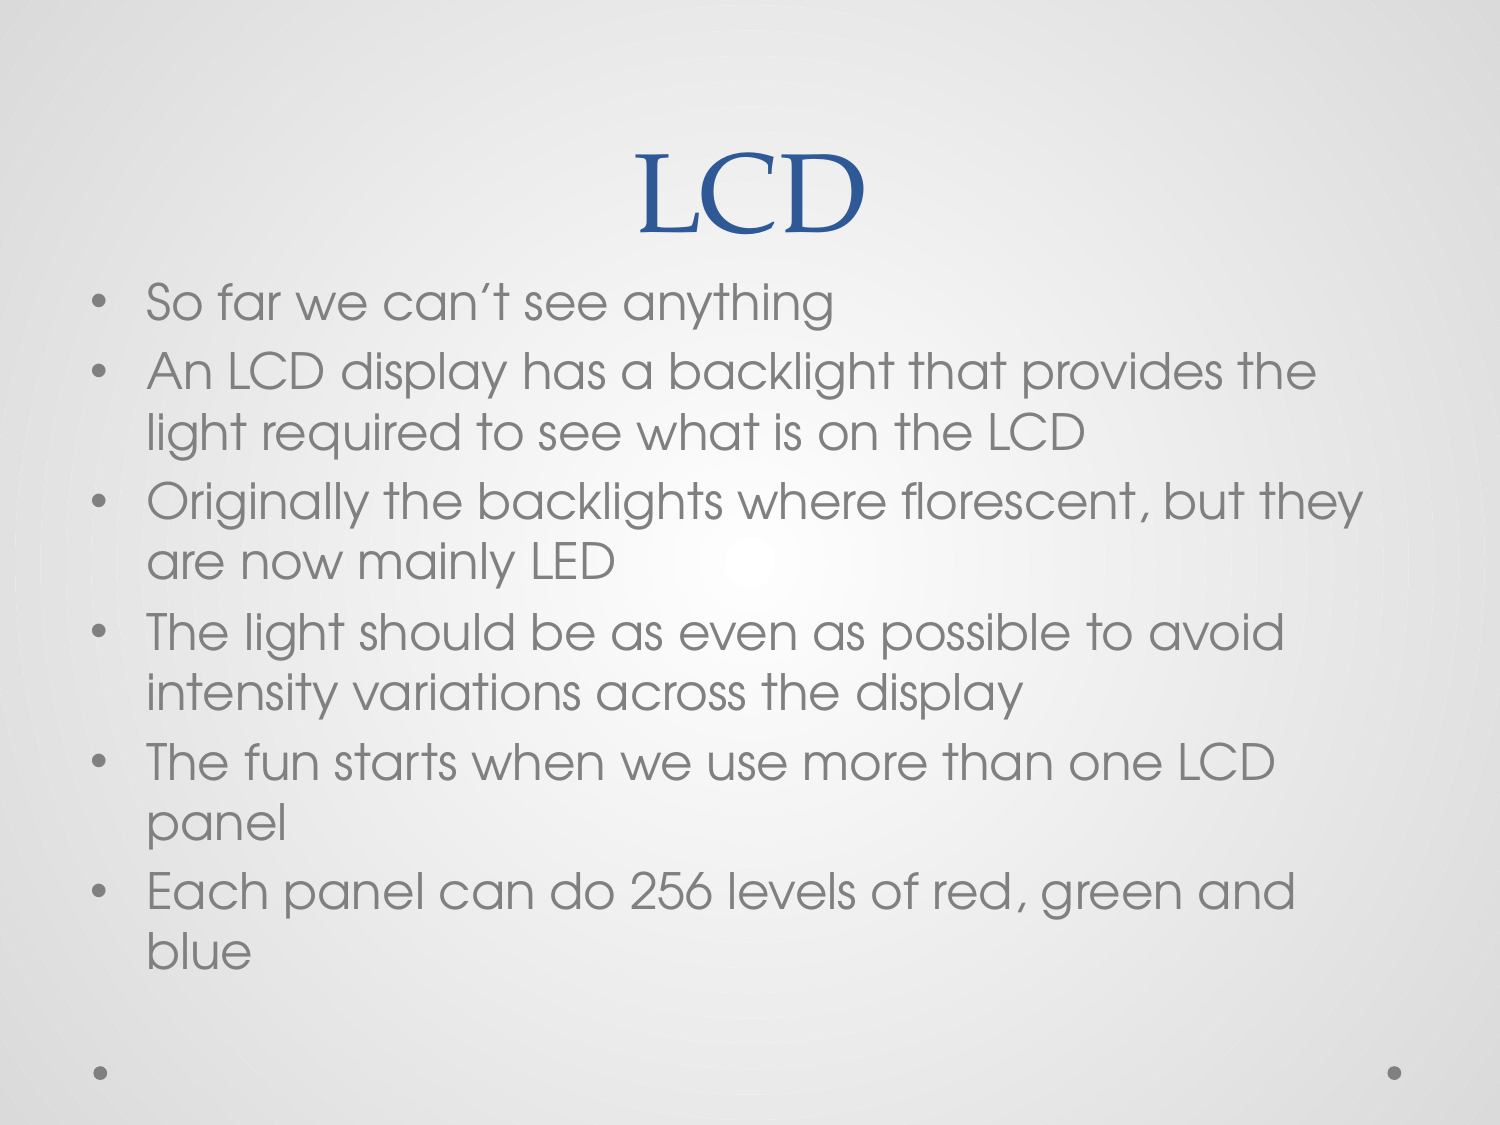

# LCD
So far we can’t see anything
An LCD display has a backlight that provides the light required to see what is on the LCD
Originally the backlights where florescent, but they are now mainly LED
The light should be as even as possible to avoid intensity variations across the display
The fun starts when we use more than one LCD panel
Each panel can do 256 levels of red, green and blue